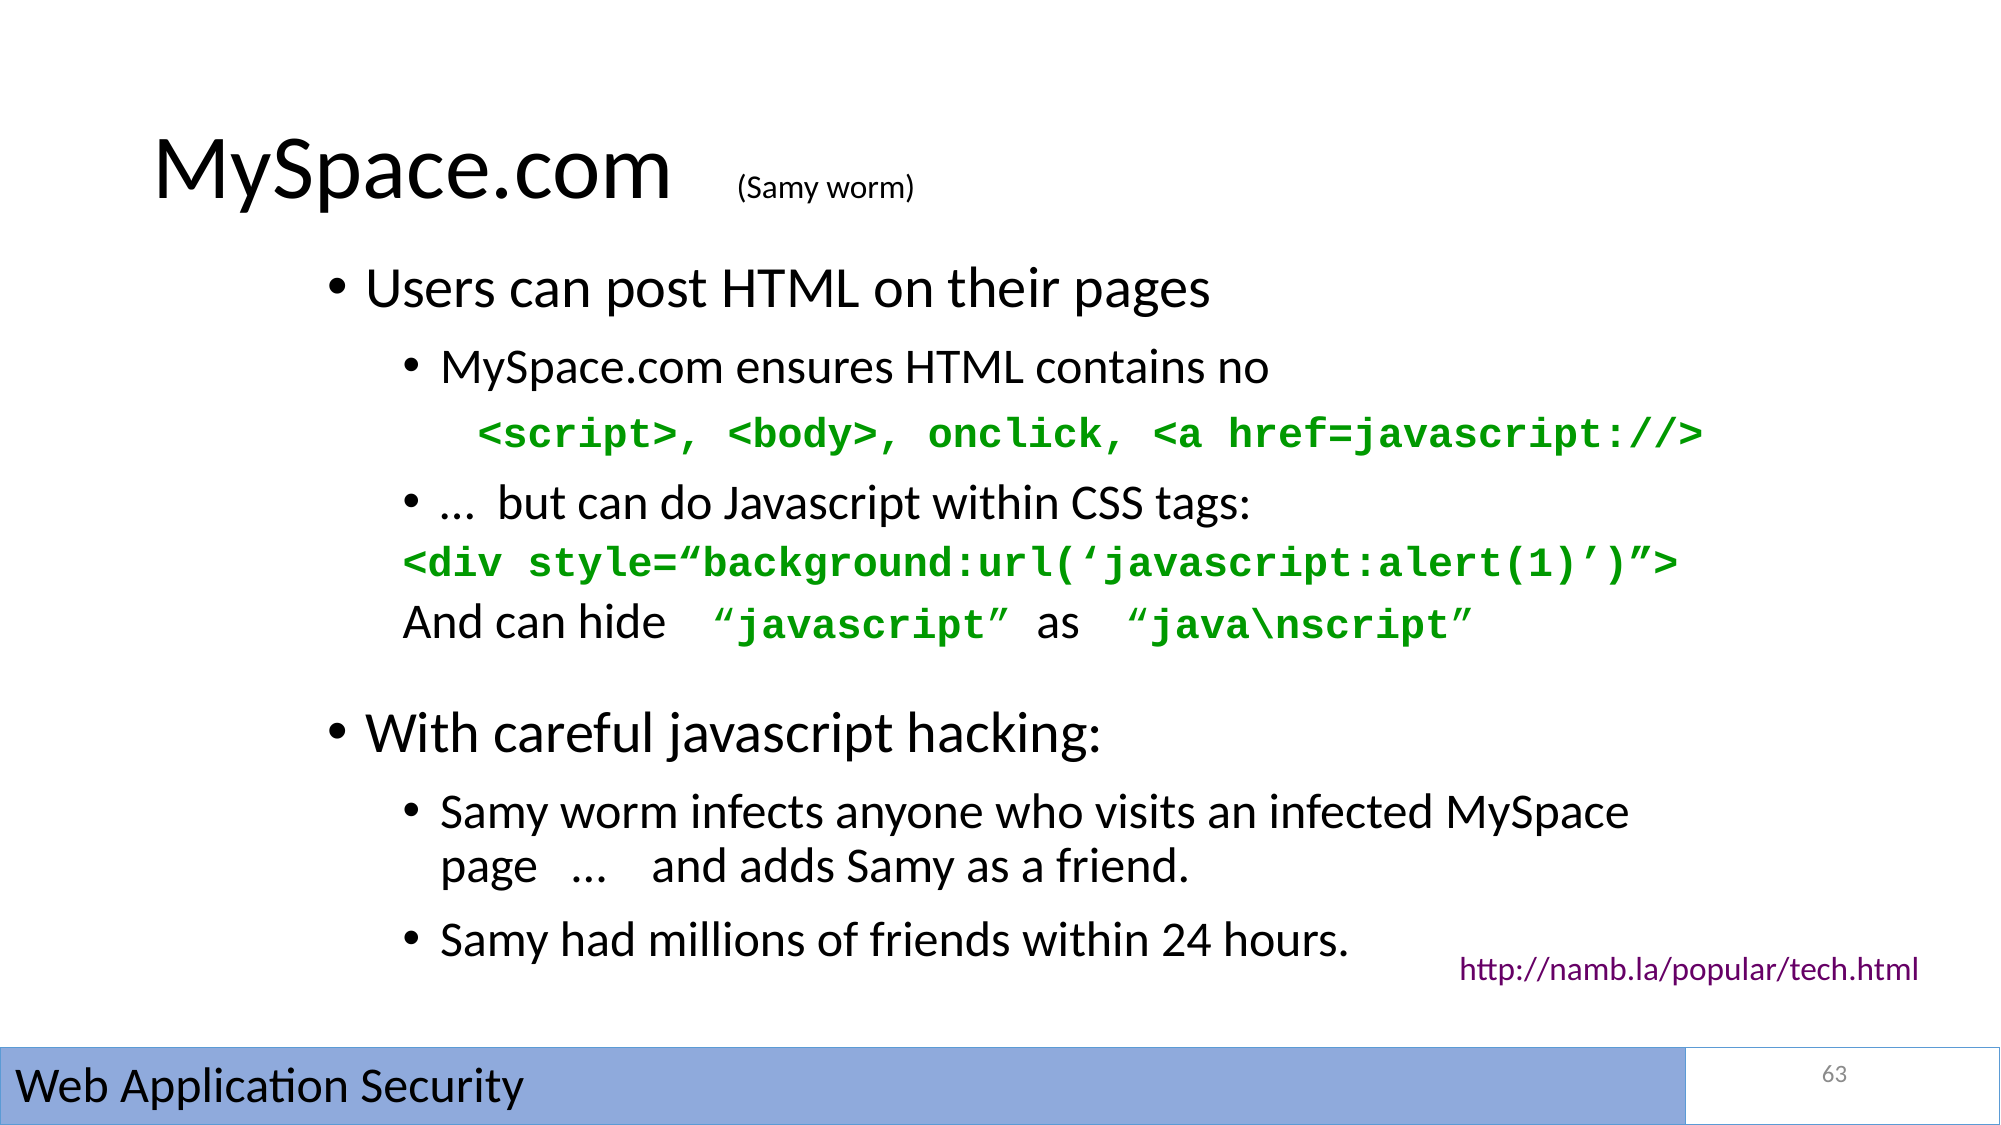

# MySpace.com   (Samy worm)
Users can post HTML on their pages
MySpace.com ensures HTML contains no
<script>, <body>, onclick, <a href=javascript://>
…  but can do Javascript within CSS tags:
<div style=“background:url(‘javascript:alert(1)’)”>
And can hide  “javascript” as  “java\nscript”
With careful javascript hacking:
Samy worm infects anyone who visits an infected MySpace page   …    and adds Samy as a friend.
Samy had millions of friends within 24 hours.
http://namb.la/popular/tech.html
63
Web Application Security